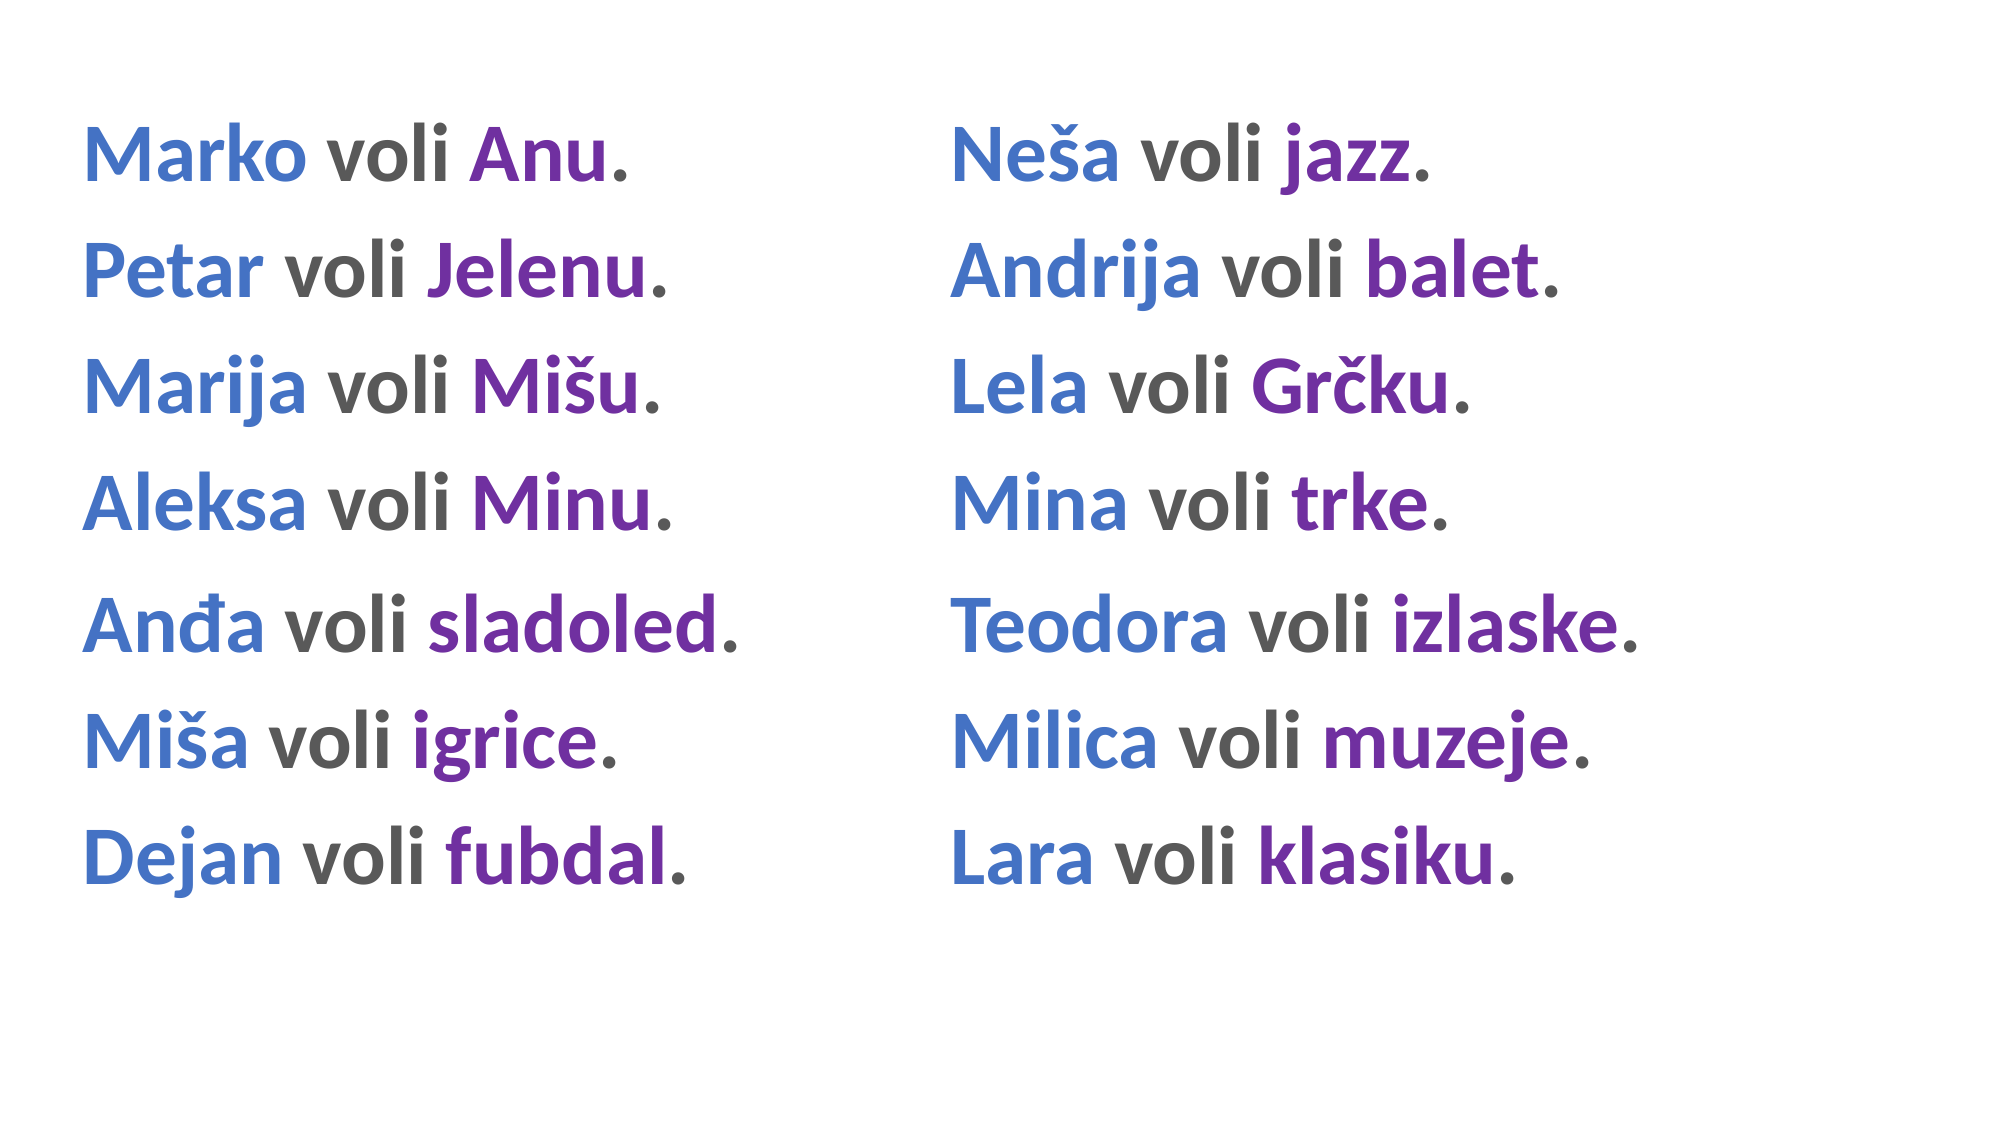

Marko voli Anu.
Neša voli jazz.
Petar voli Jelenu.
Andrija voli balet.
Marija voli Mišu.
Lela voli Grčku.
Aleksa voli Minu.
Mina voli trke.
Anđa voli sladoled.
Teodora voli izlaske.
Miša voli igrice.
Milica voli muzeje.
Dejan voli fubdal.
Lara voli klasiku.